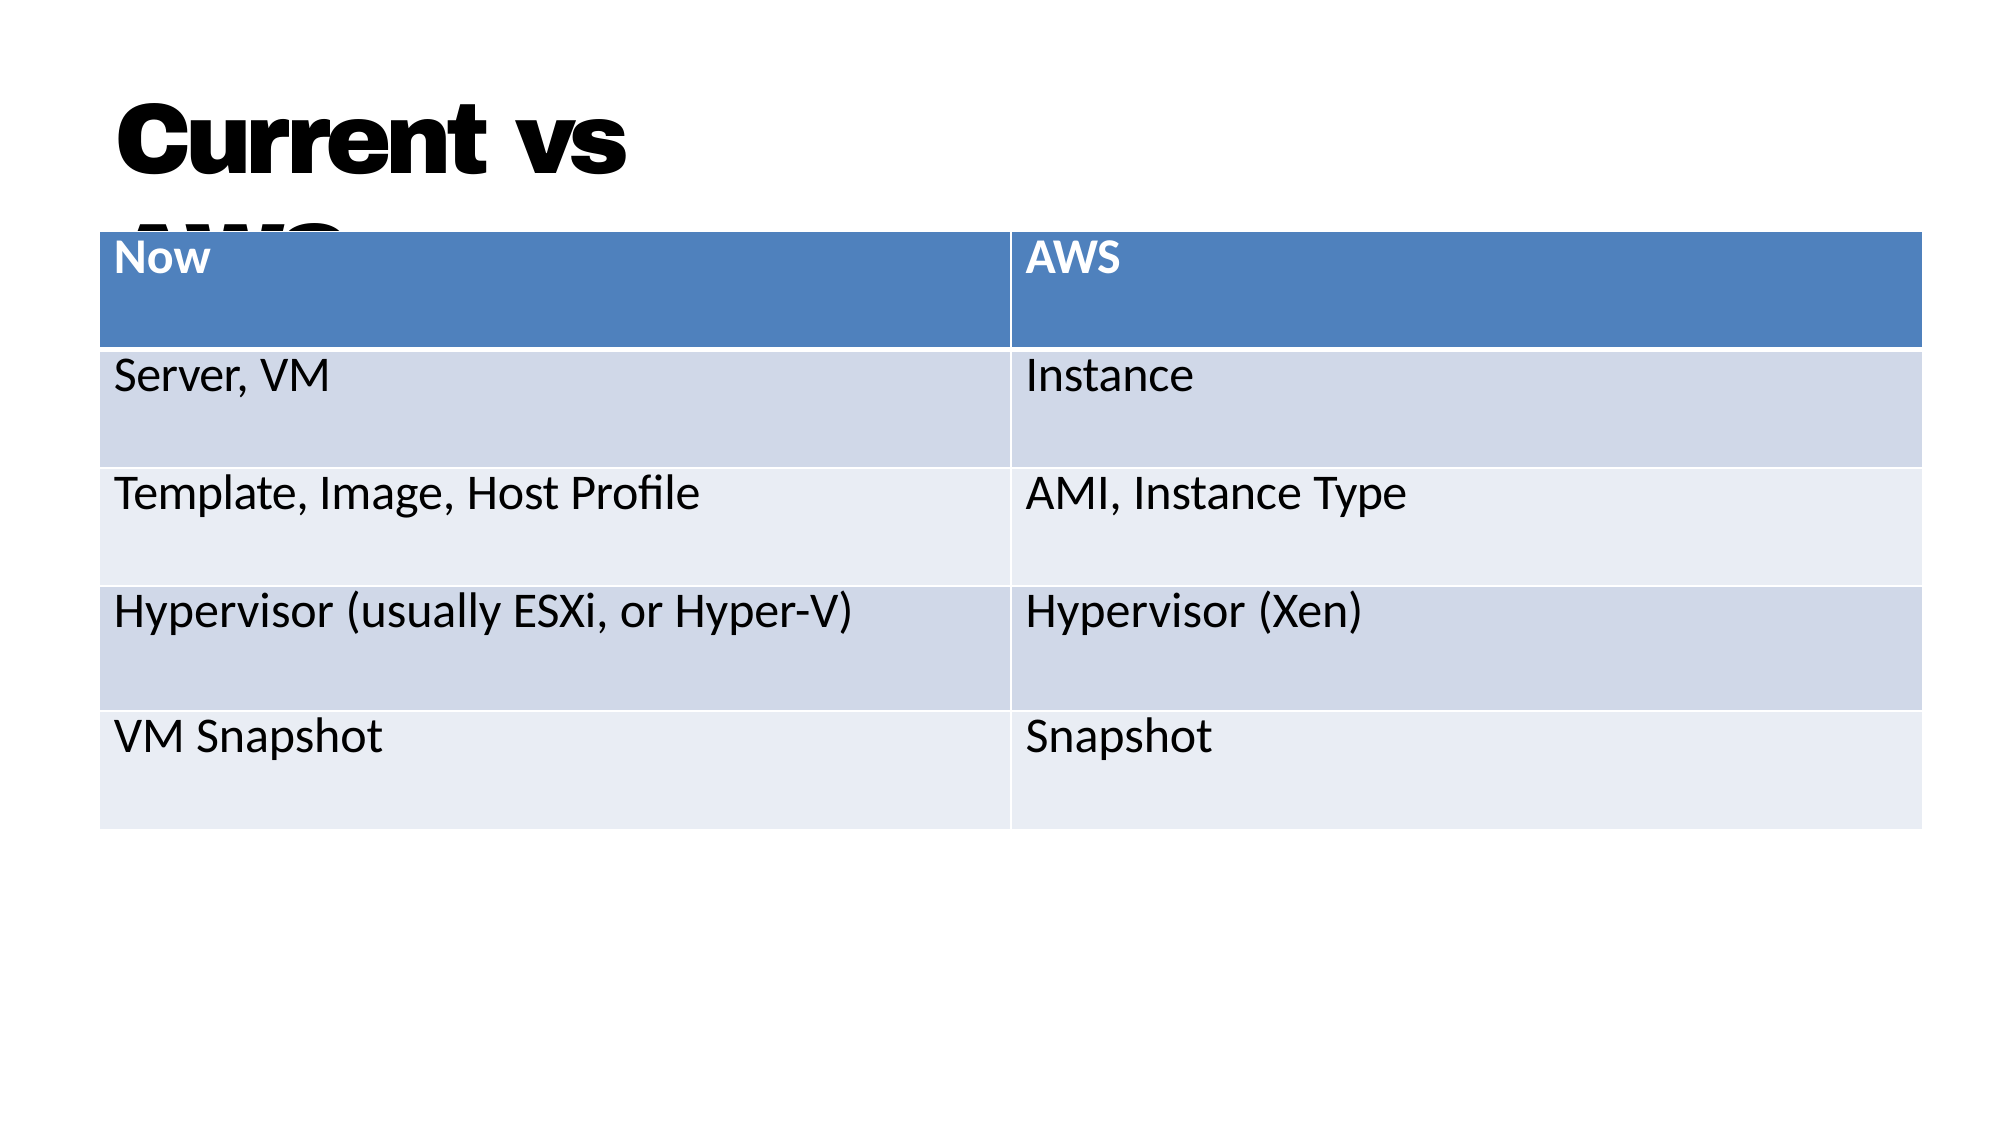

# Current vs AWS
| Now | AWS |
| --- | --- |
| Server, VM | Instance |
| Template, Image, Host Profile | AMI, Instance Type |
| Hypervisor (usually ESXi, or Hyper-V) | Hypervisor (Xen) |
| VM Snapshot | Snapshot |